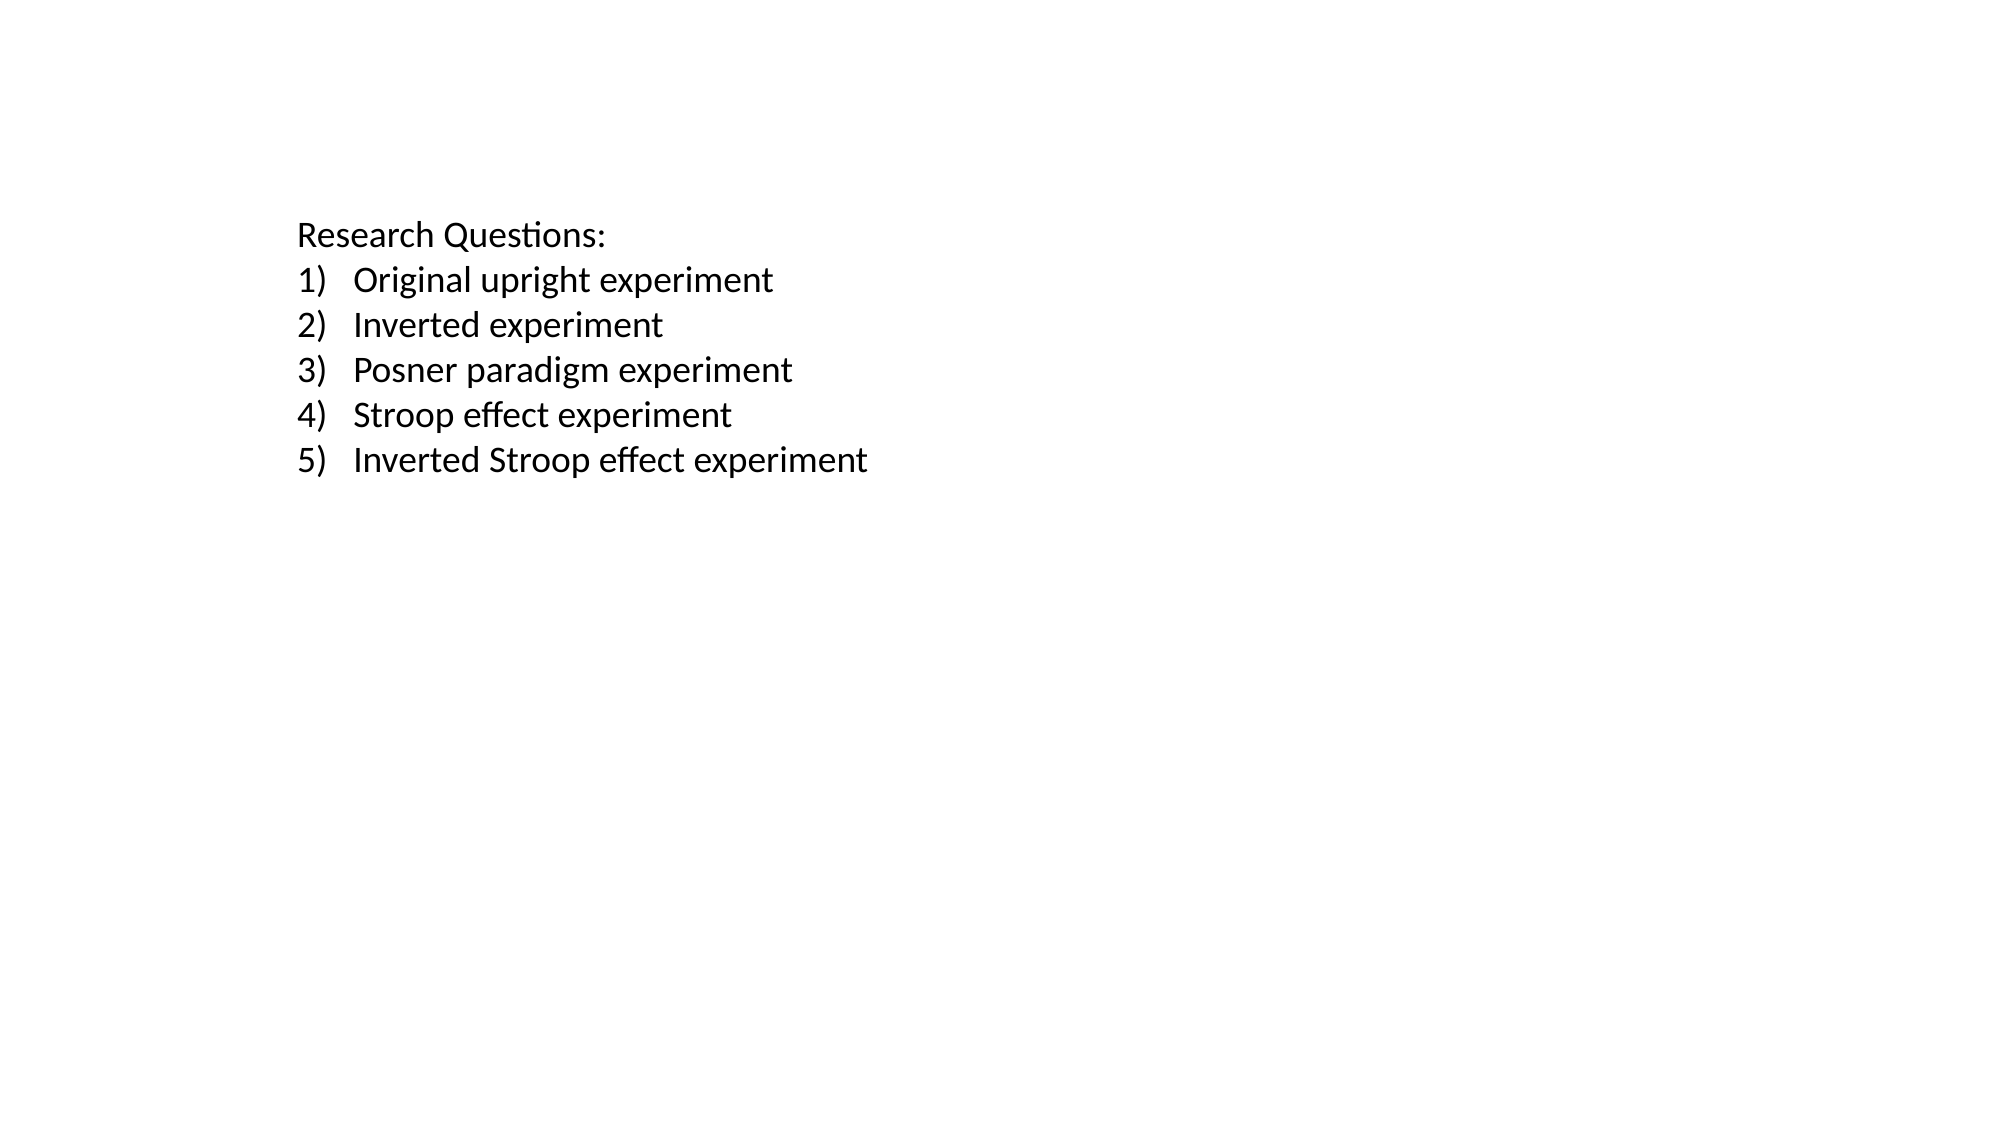

Research Questions:
Original upright experiment
Inverted experiment
Posner paradigm experiment
Stroop effect experiment
Inverted Stroop effect experiment